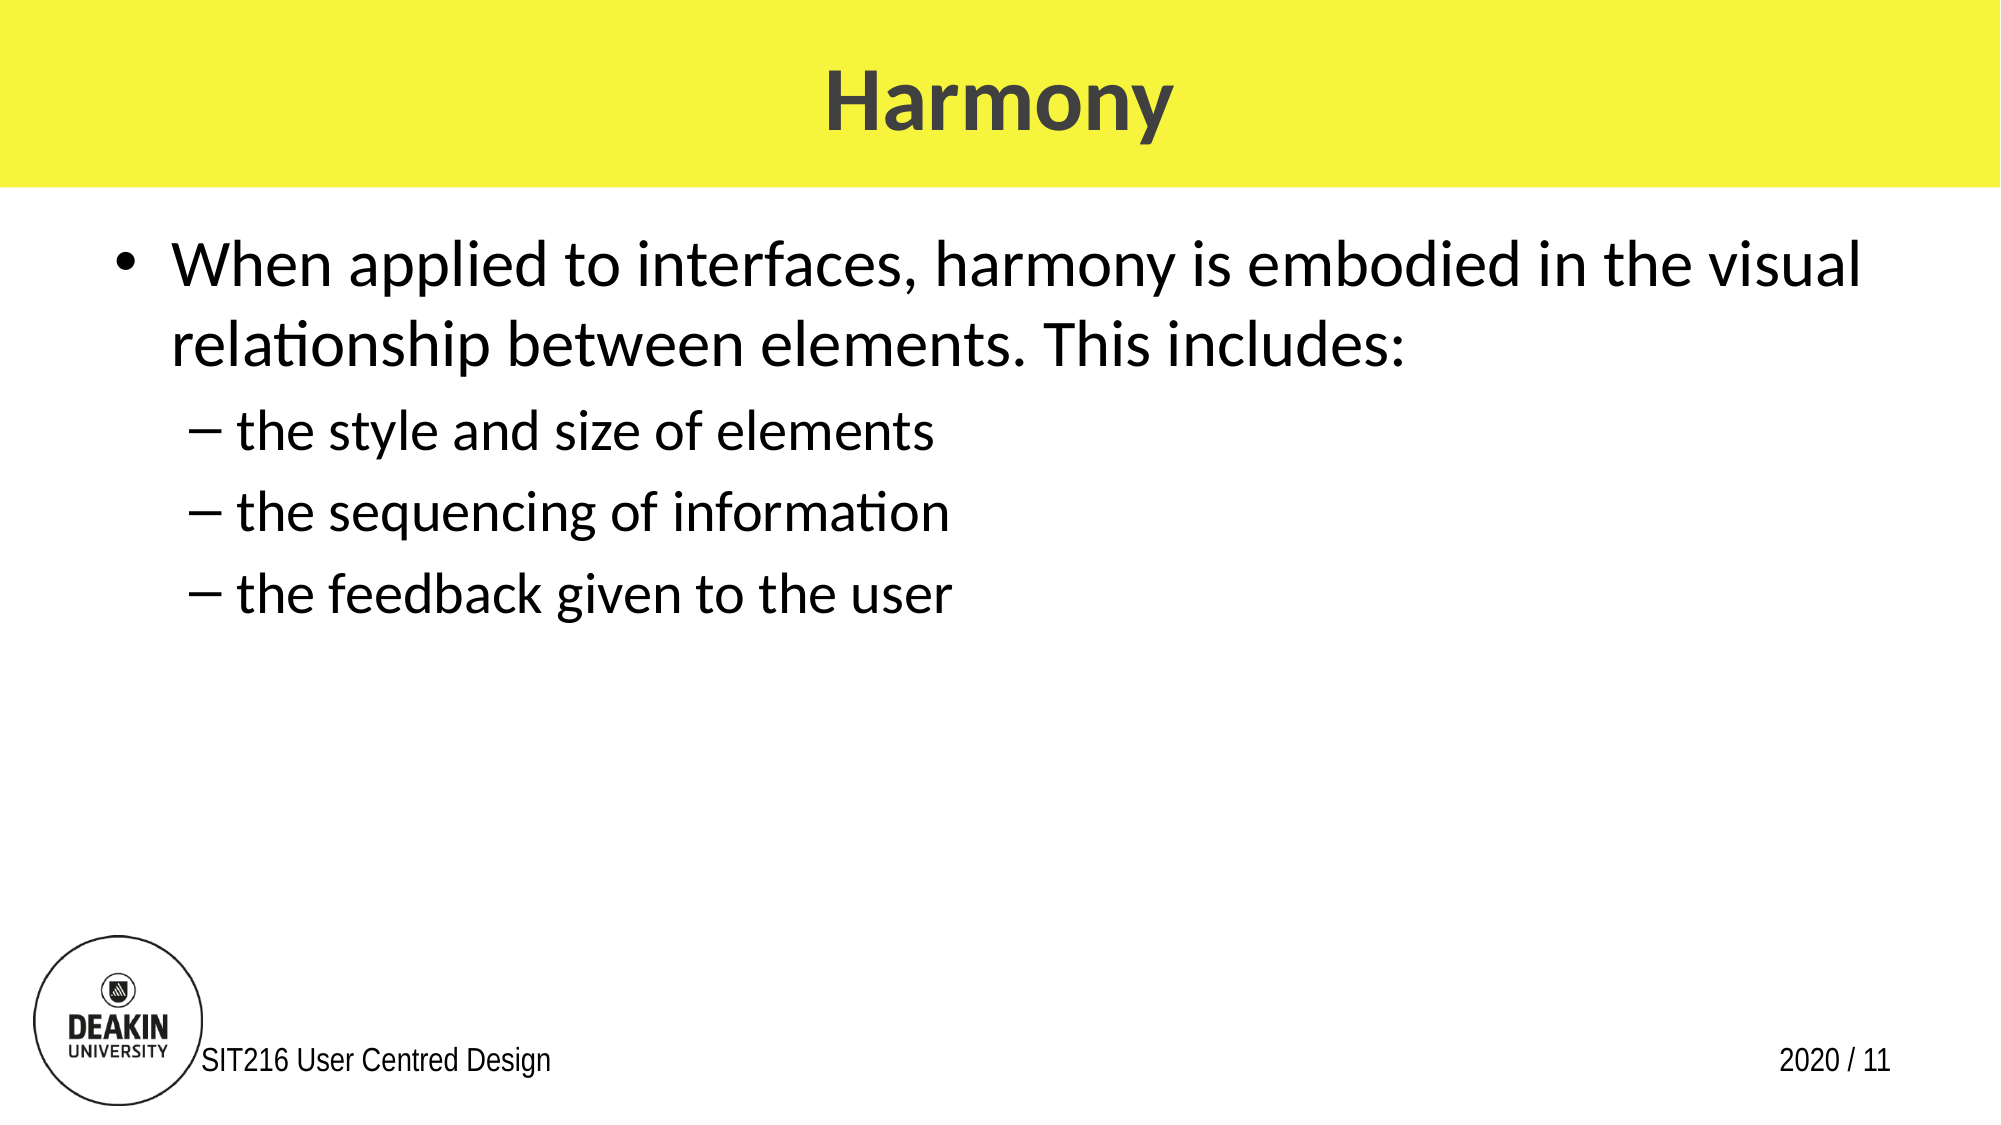

# Harmony
When applied to interfaces, harmony is embodied in the visual relationship between elements. This includes:
the style and size of elements
the sequencing of information
the feedback given to the user